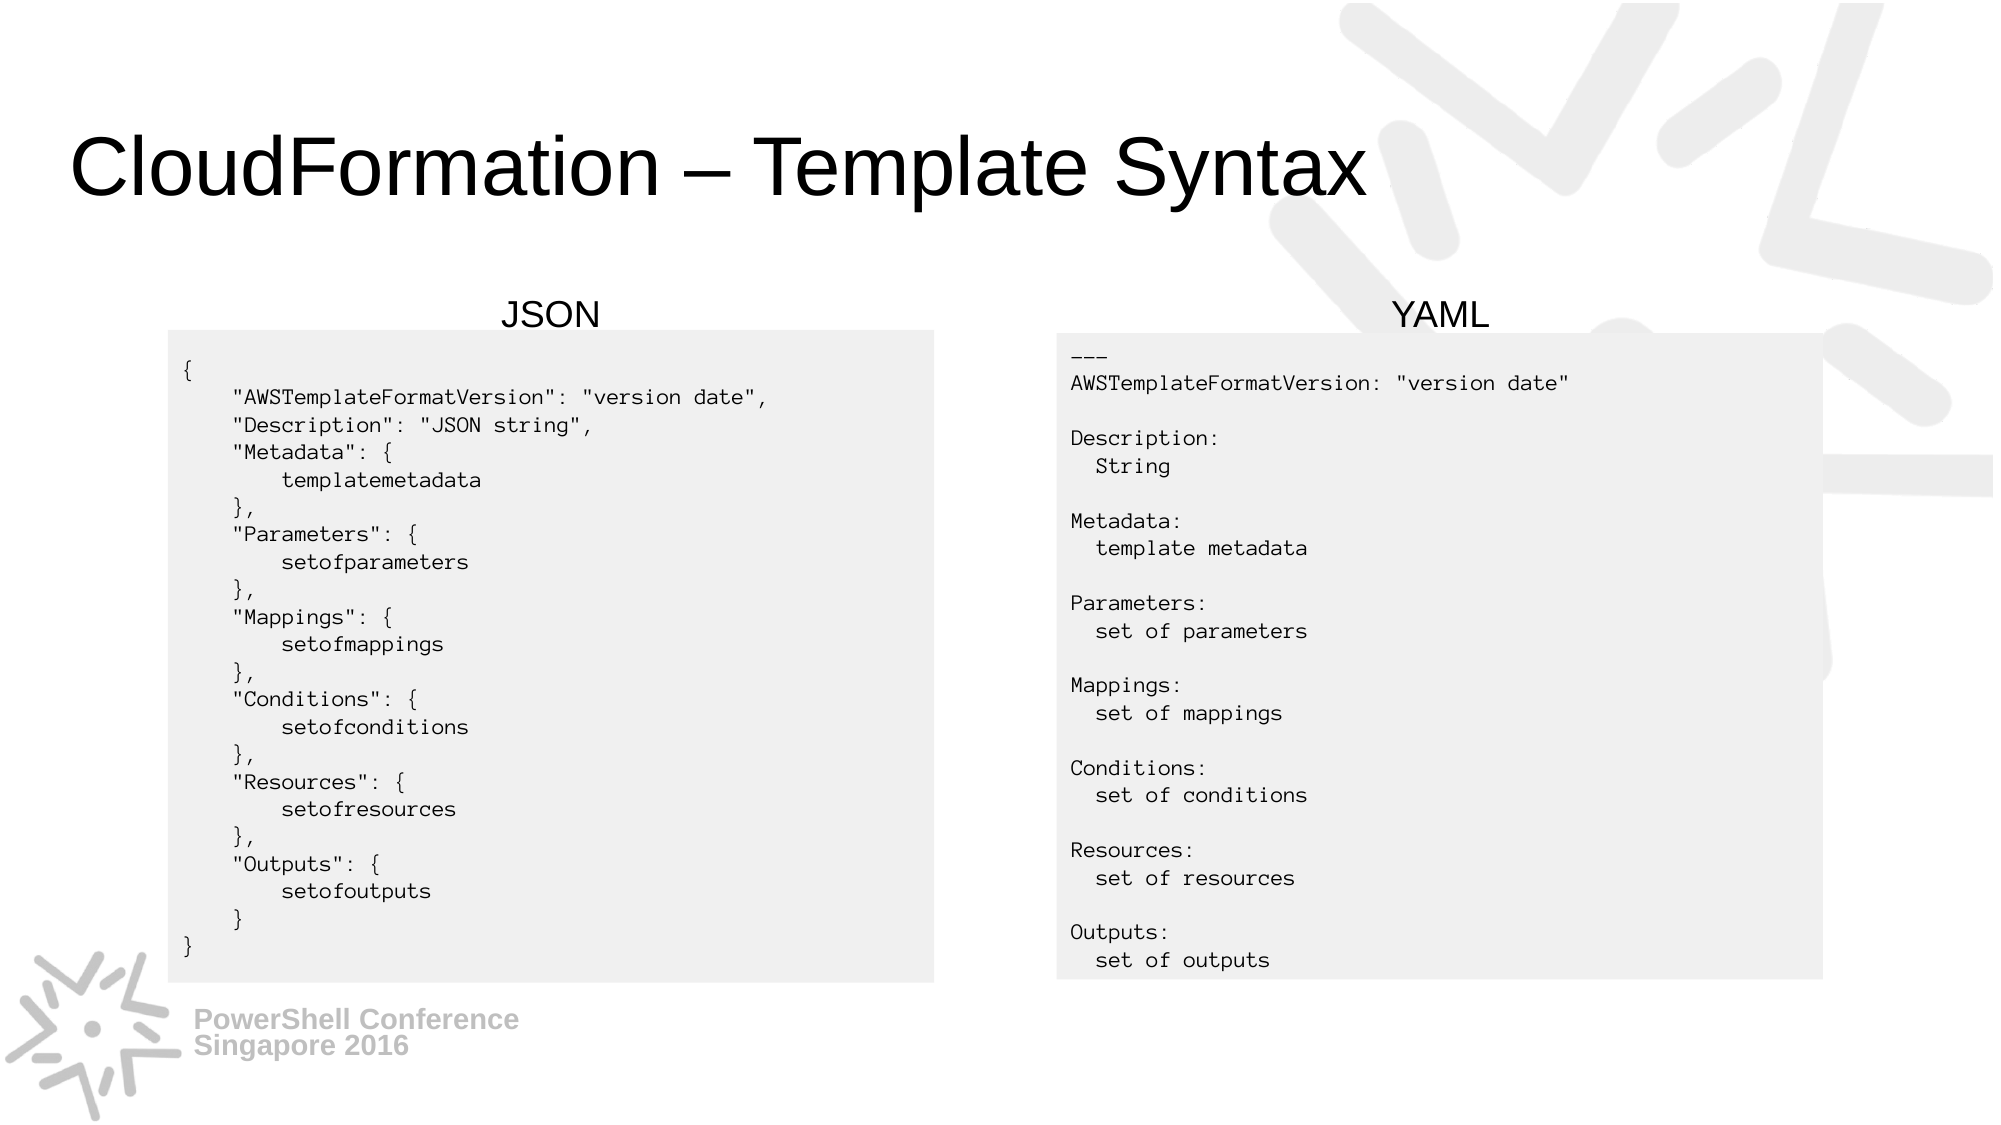

# CloudFormation – Template Syntax
JSON
YAML
---
AWSTemplateFormatVersion: "version date"

Description:
  String

Metadata:
  template metadata

Parameters:
  set of parameters

Mappings:
  set of mappings

Conditions:
  set of conditions

Resources:
  set of resources

Outputs:
  set of outputs
{
    "AWSTemplateFormatVersion": "version date",
    "Description": "JSON string",
    "Metadata": {
        templatemetadata
    },
    "Parameters": {
        setofparameters
    },
    "Mappings": {
        setofmappings
    },
    "Conditions": {
        setofconditions
    },
    "Resources": {
        setofresources
    },
    "Outputs": {
        setofoutputs
    }
}